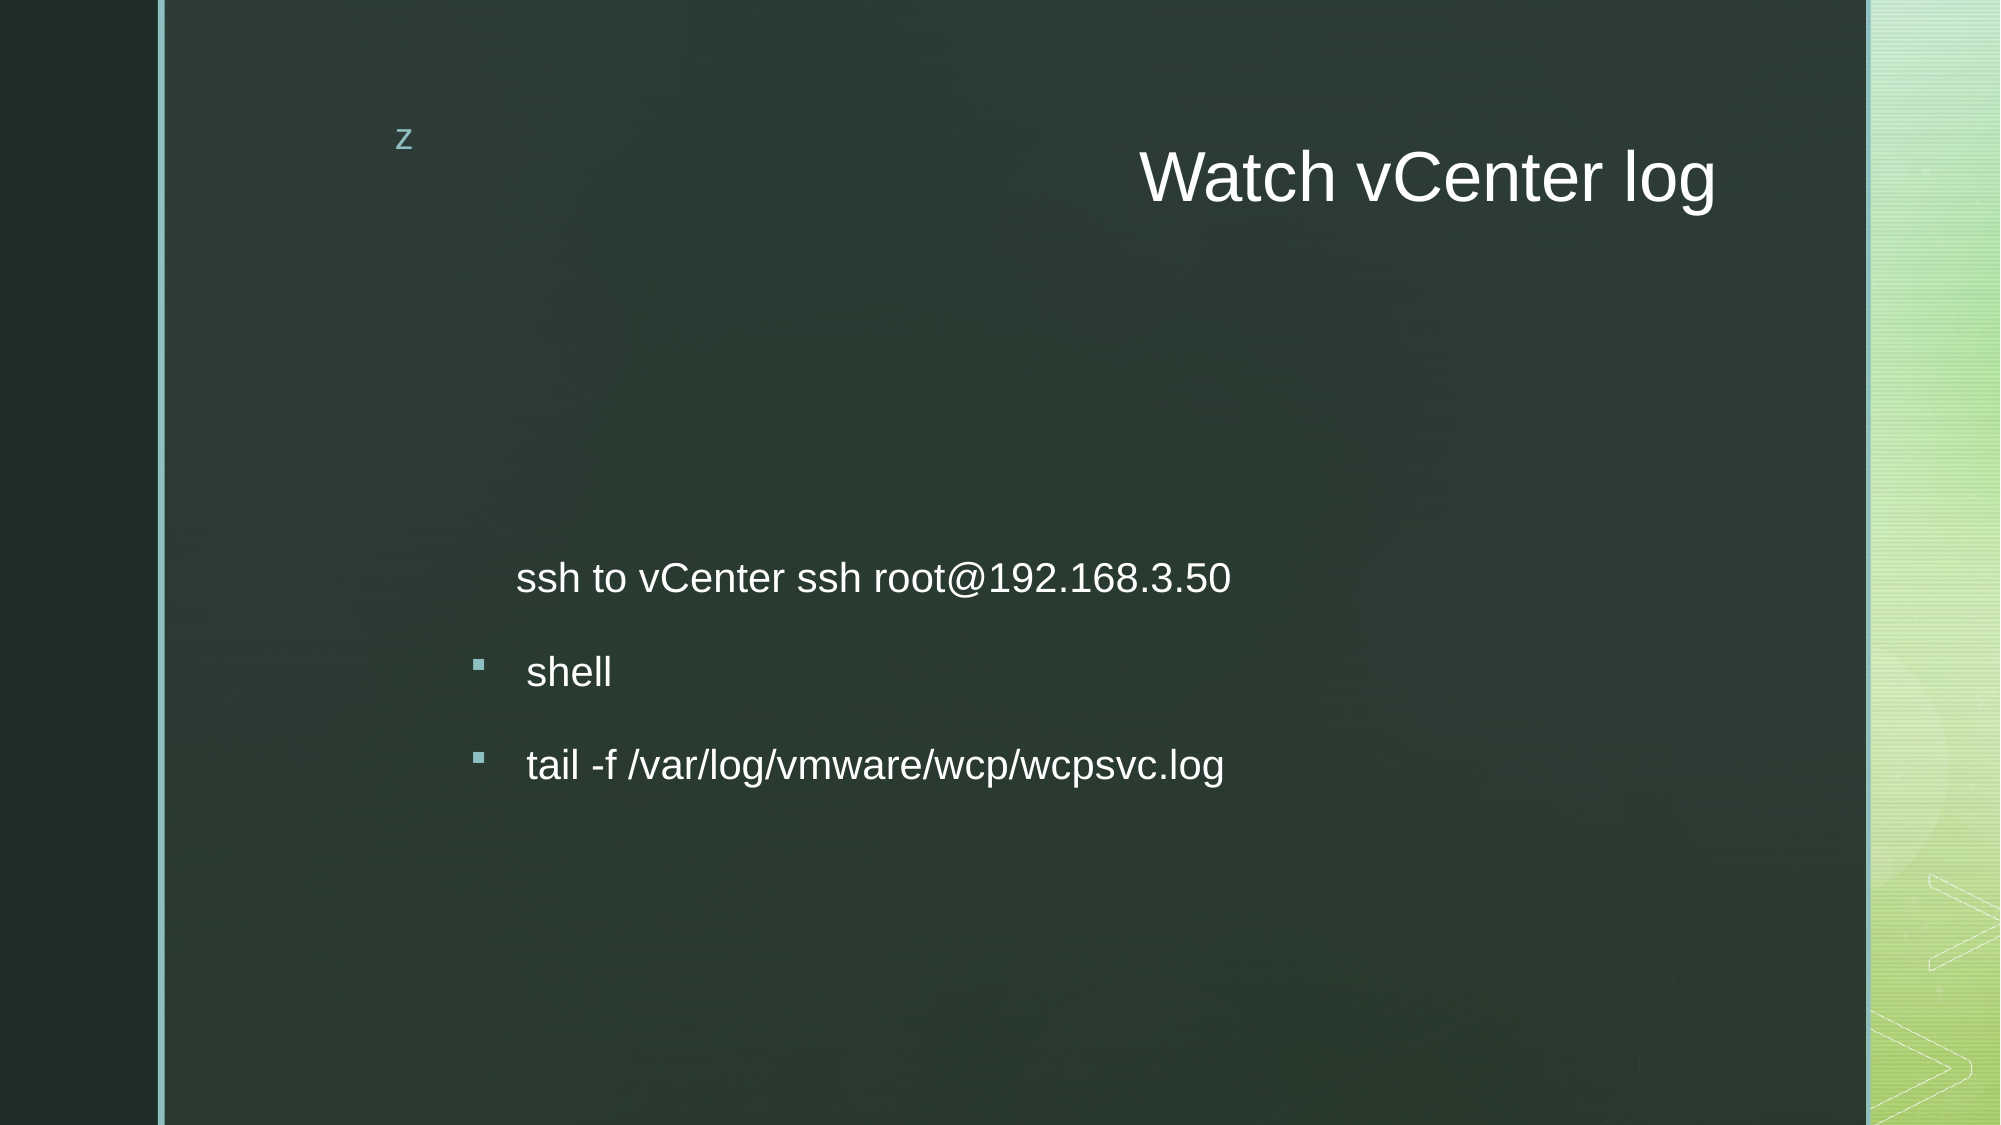

# Watch vCenter log
    ssh to vCenter ssh root@192.168.3.50
shell
tail -f /var/log/vmware/wcp/wcpsvc.log